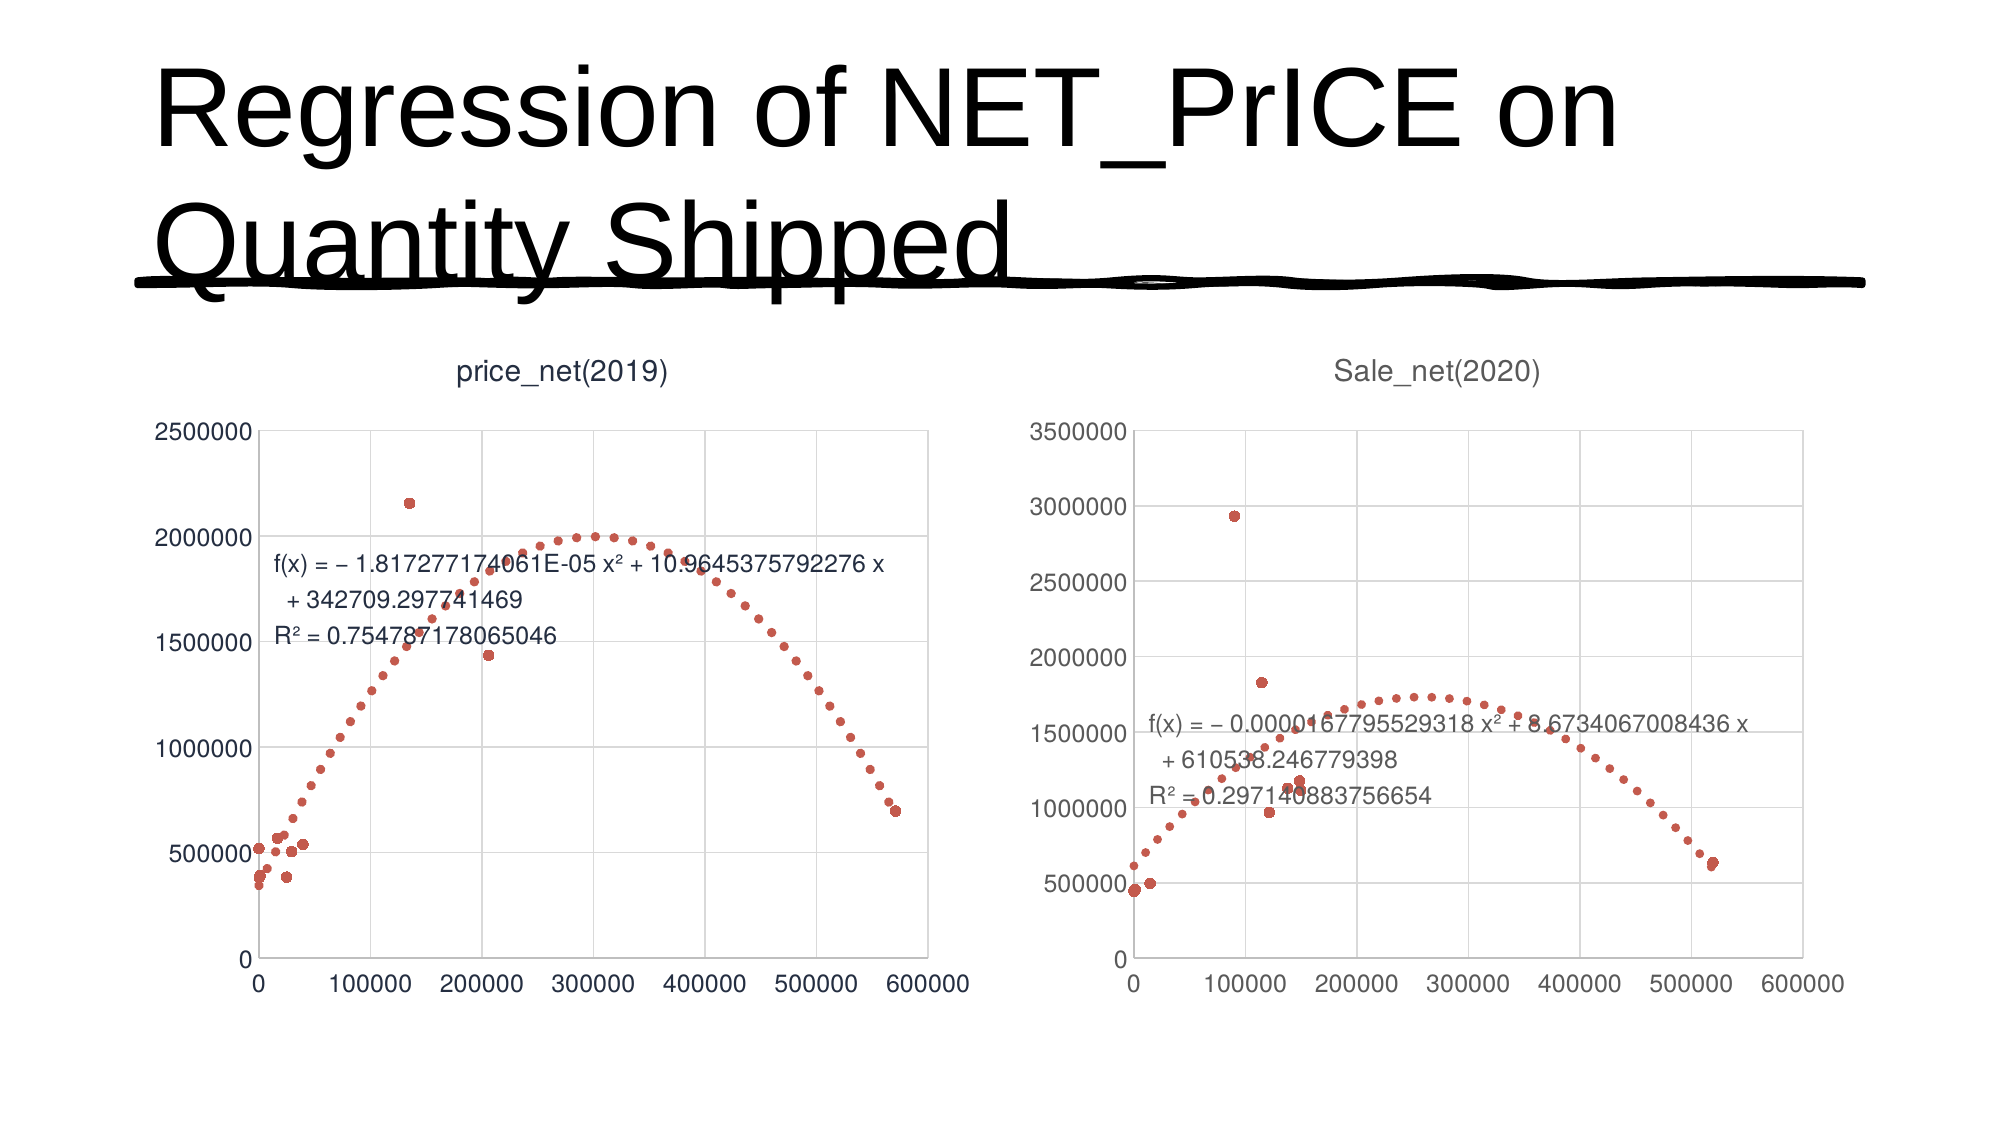

# Regression of NET_PrICE on Quantity Shipped

### Chart:

| Category | price_net(2019) |
|---|---|

### Chart:

| Category | Sale_net(2020) |
|---|---|